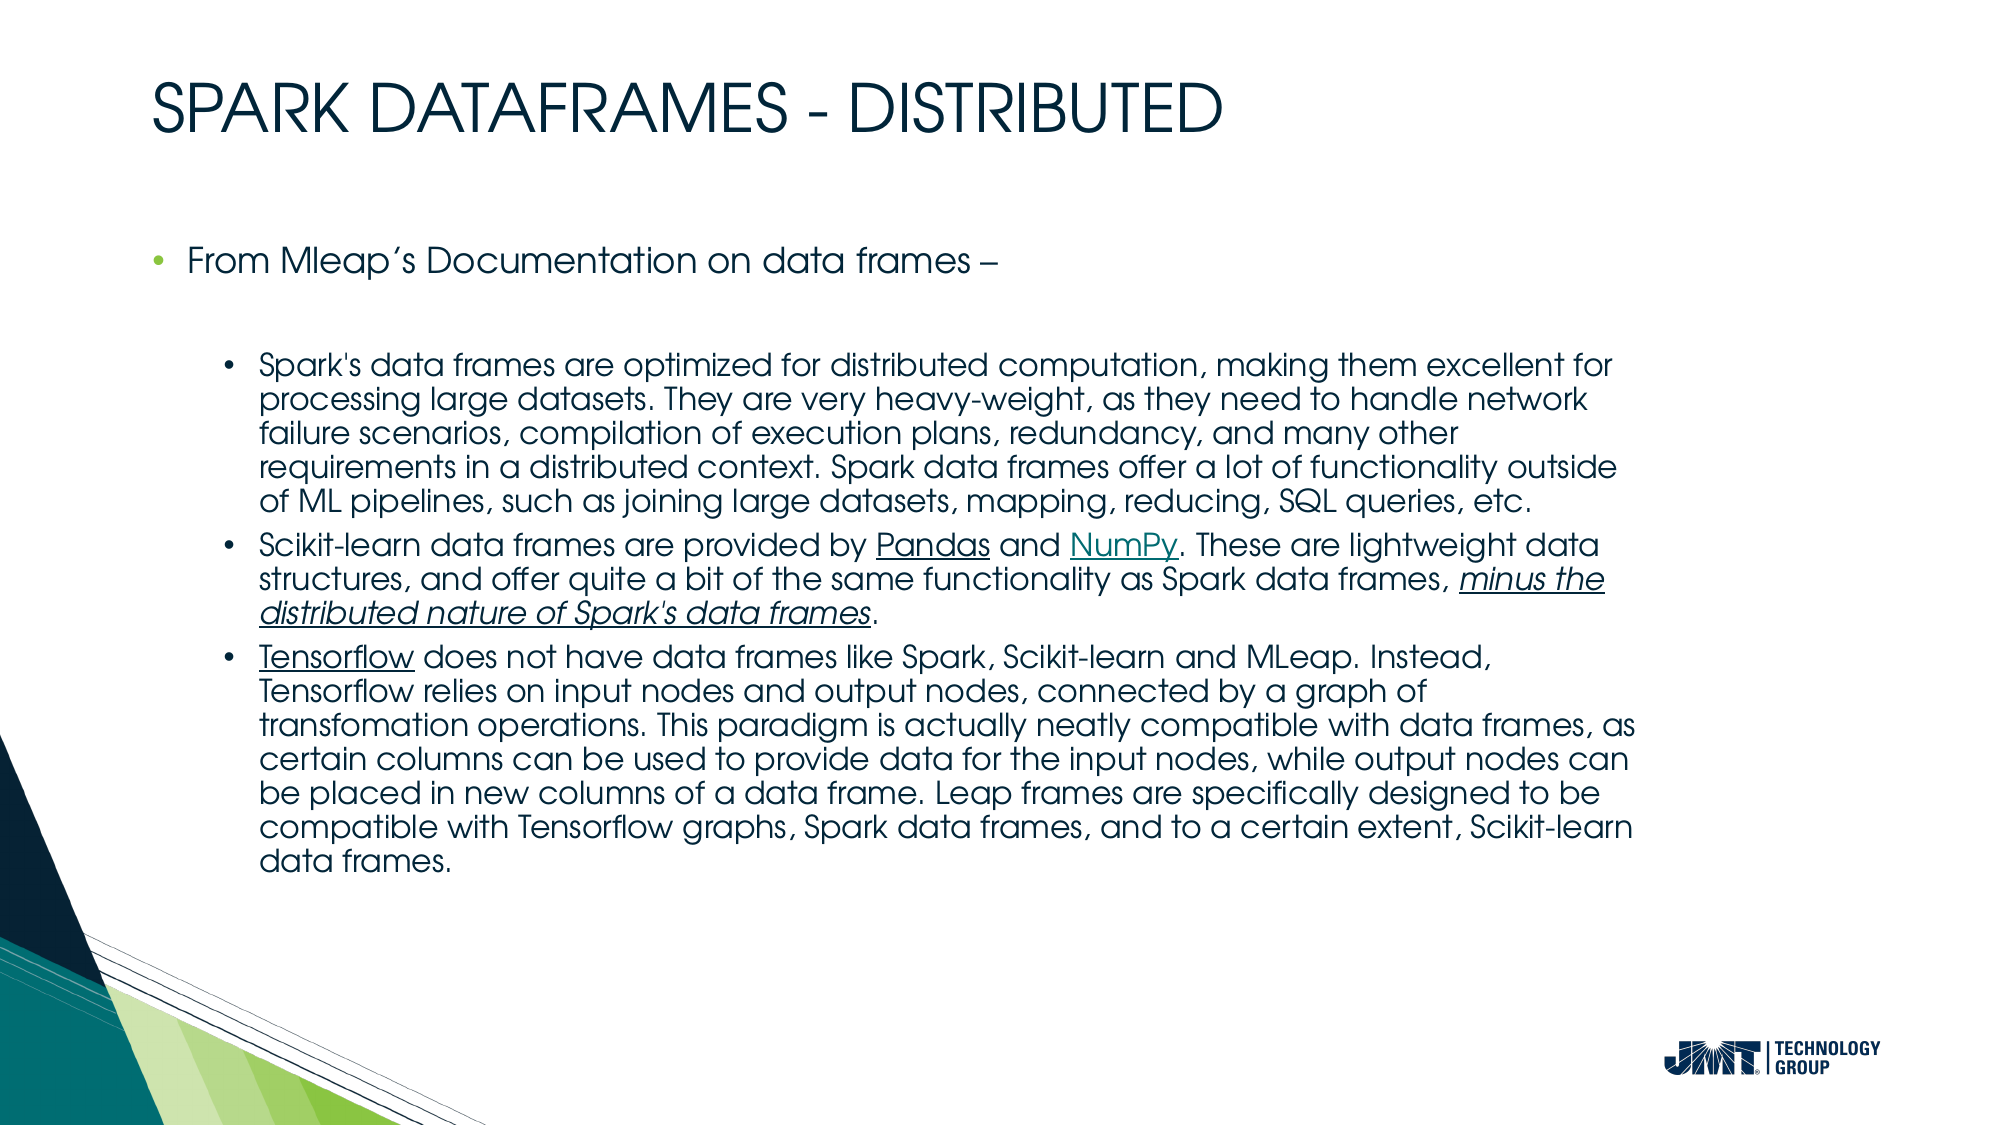

# Spark Dataframes - Distributed
From Mleap’s Documentation on data frames –

Spark's data frames are optimized for distributed computation, making them excellent for processing large datasets. They are very heavy-weight, as they need to handle network failure scenarios, compilation of execution plans, redundancy, and many other requirements in a distributed context. Spark data frames offer a lot of functionality outside of ML pipelines, such as joining large datasets, mapping, reducing, SQL queries, etc.
Scikit-learn data frames are provided by Pandas and NumPy. These are lightweight data structures, and offer quite a bit of the same functionality as Spark data frames, minus the distributed nature of Spark's data frames.
Tensorflow does not have data frames like Spark, Scikit-learn and MLeap. Instead, Tensorflow relies on input nodes and output nodes, connected by a graph of transfomation operations. This paradigm is actually neatly compatible with data frames, as certain columns can be used to provide data for the input nodes, while output nodes can be placed in new columns of a data frame. Leap frames are specifically designed to be compatible with Tensorflow graphs, Spark data frames, and to a certain extent, Scikit-learn data frames.